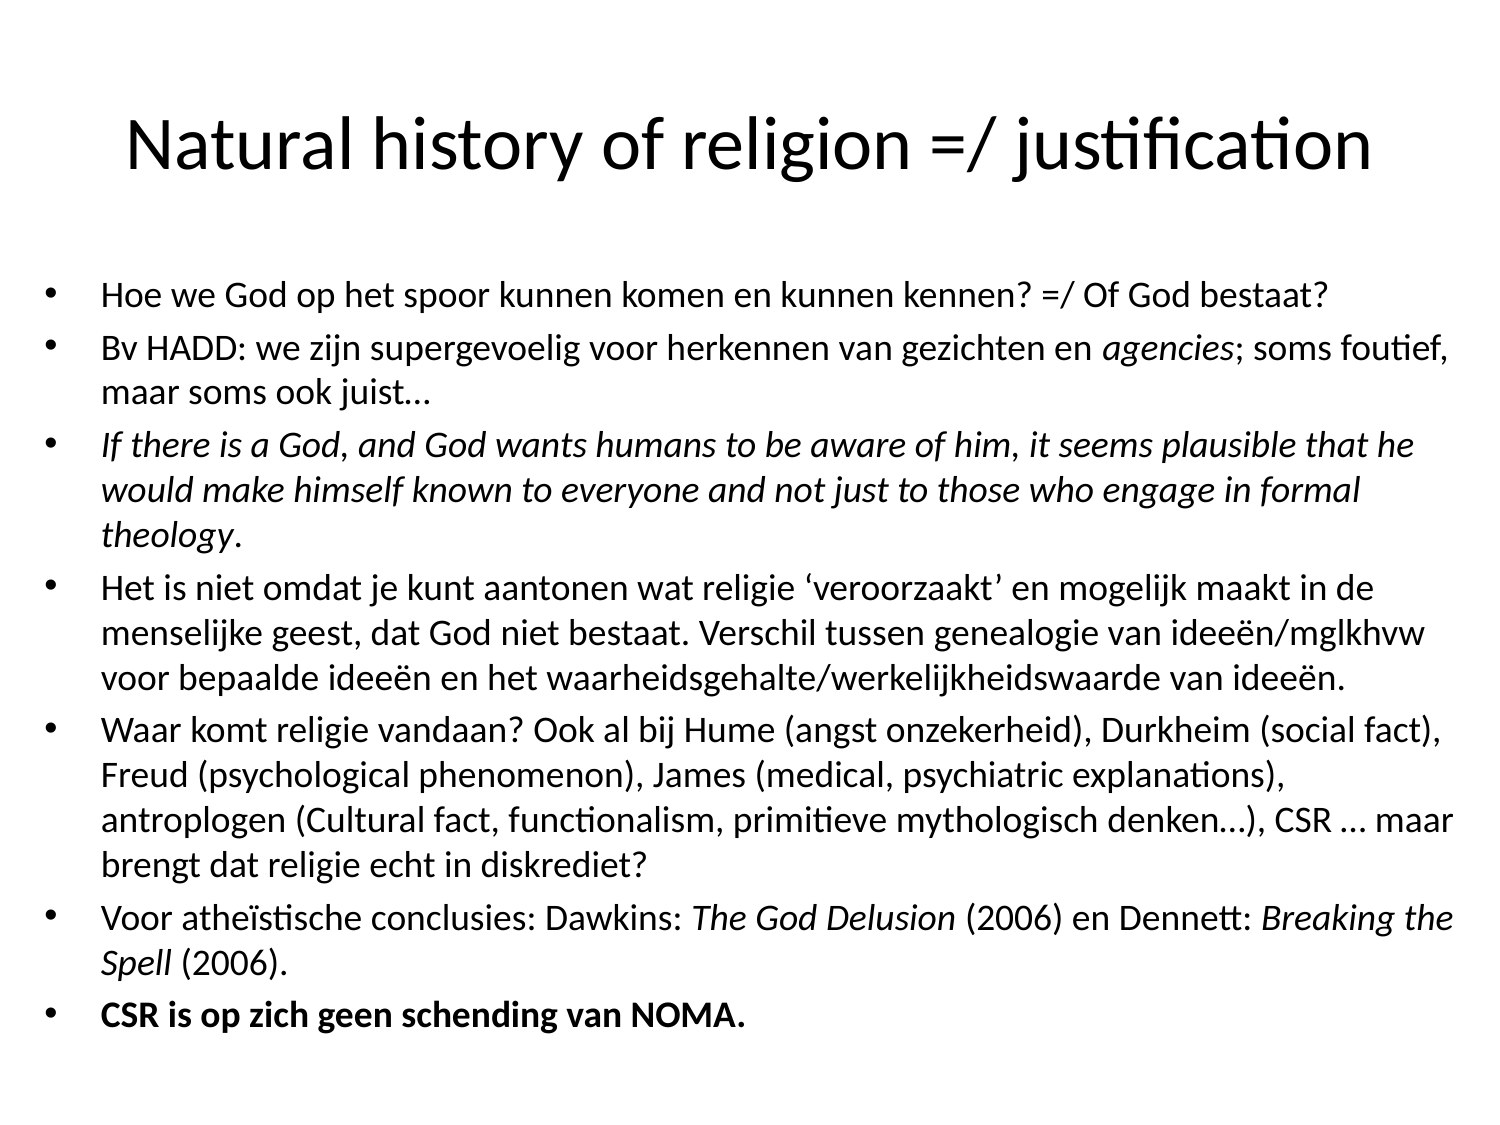

# Natural history of religion =/ justification
Hoe we God op het spoor kunnen komen en kunnen kennen? =/ Of God bestaat?
Bv HADD: we zijn supergevoelig voor herkennen van gezichten en agencies; soms foutief, maar soms ook juist…
If there is a God, and God wants humans to be aware of him, it seems plausible that he would make himself known to everyone and not just to those who engage in formal theology.
Het is niet omdat je kunt aantonen wat religie ‘veroorzaakt’ en mogelijk maakt in de menselijke geest, dat God niet bestaat. Verschil tussen genealogie van ideeën/mglkhvw voor bepaalde ideeën en het waarheidsgehalte/werkelijkheidswaarde van ideeën.
Waar komt religie vandaan? Ook al bij Hume (angst onzekerheid), Durkheim (social fact), Freud (psychological phenomenon), James (medical, psychiatric explanations), antroplogen (Cultural fact, functionalism, primitieve mythologisch denken…), CSR … maar brengt dat religie echt in diskrediet?
Voor atheïstische conclusies: Dawkins: The God Delusion (2006) en Dennett: Breaking the Spell (2006).
CSR is op zich geen schending van NOMA.